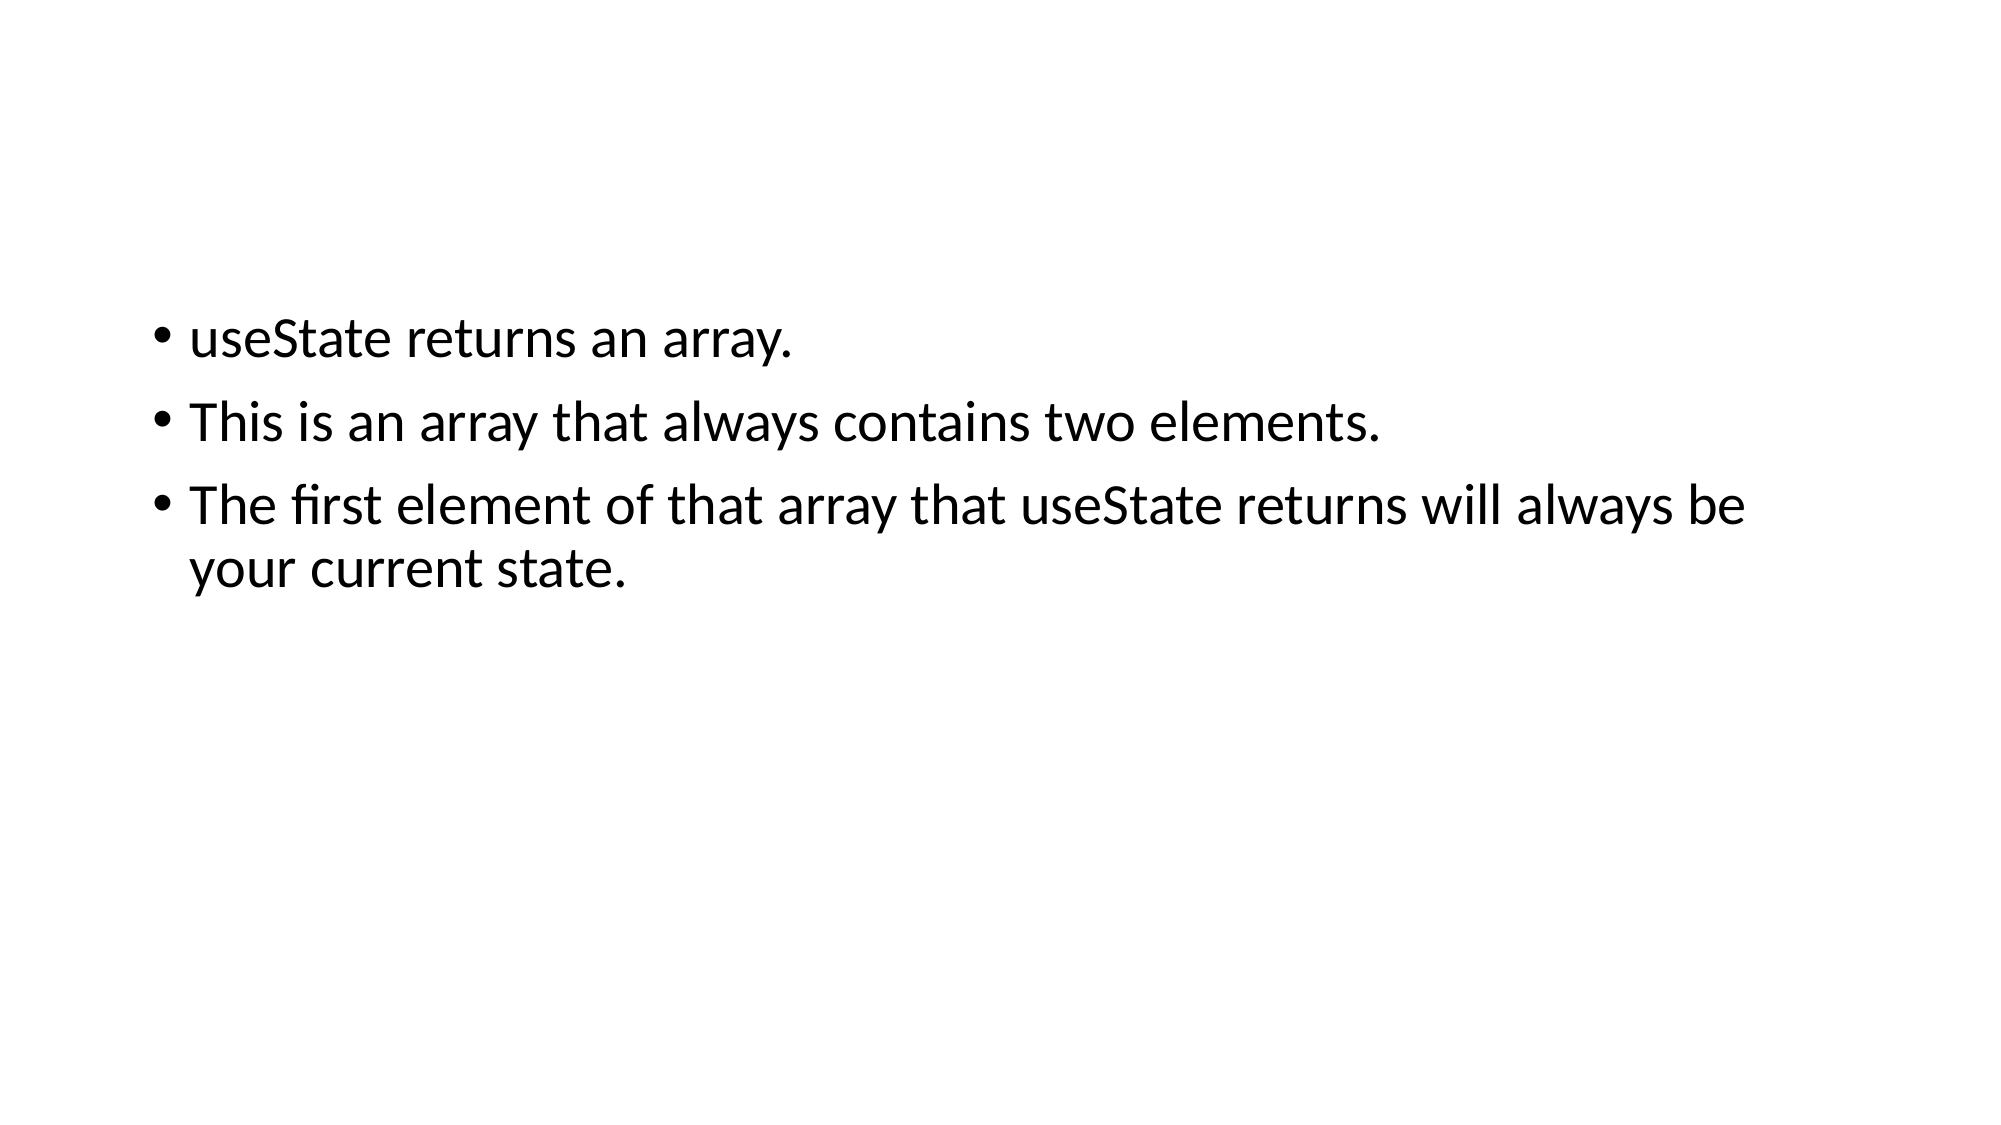

#
useState returns an array.
This is an array that always contains two elements.
The first element of that array that useState returns will always be your current state.